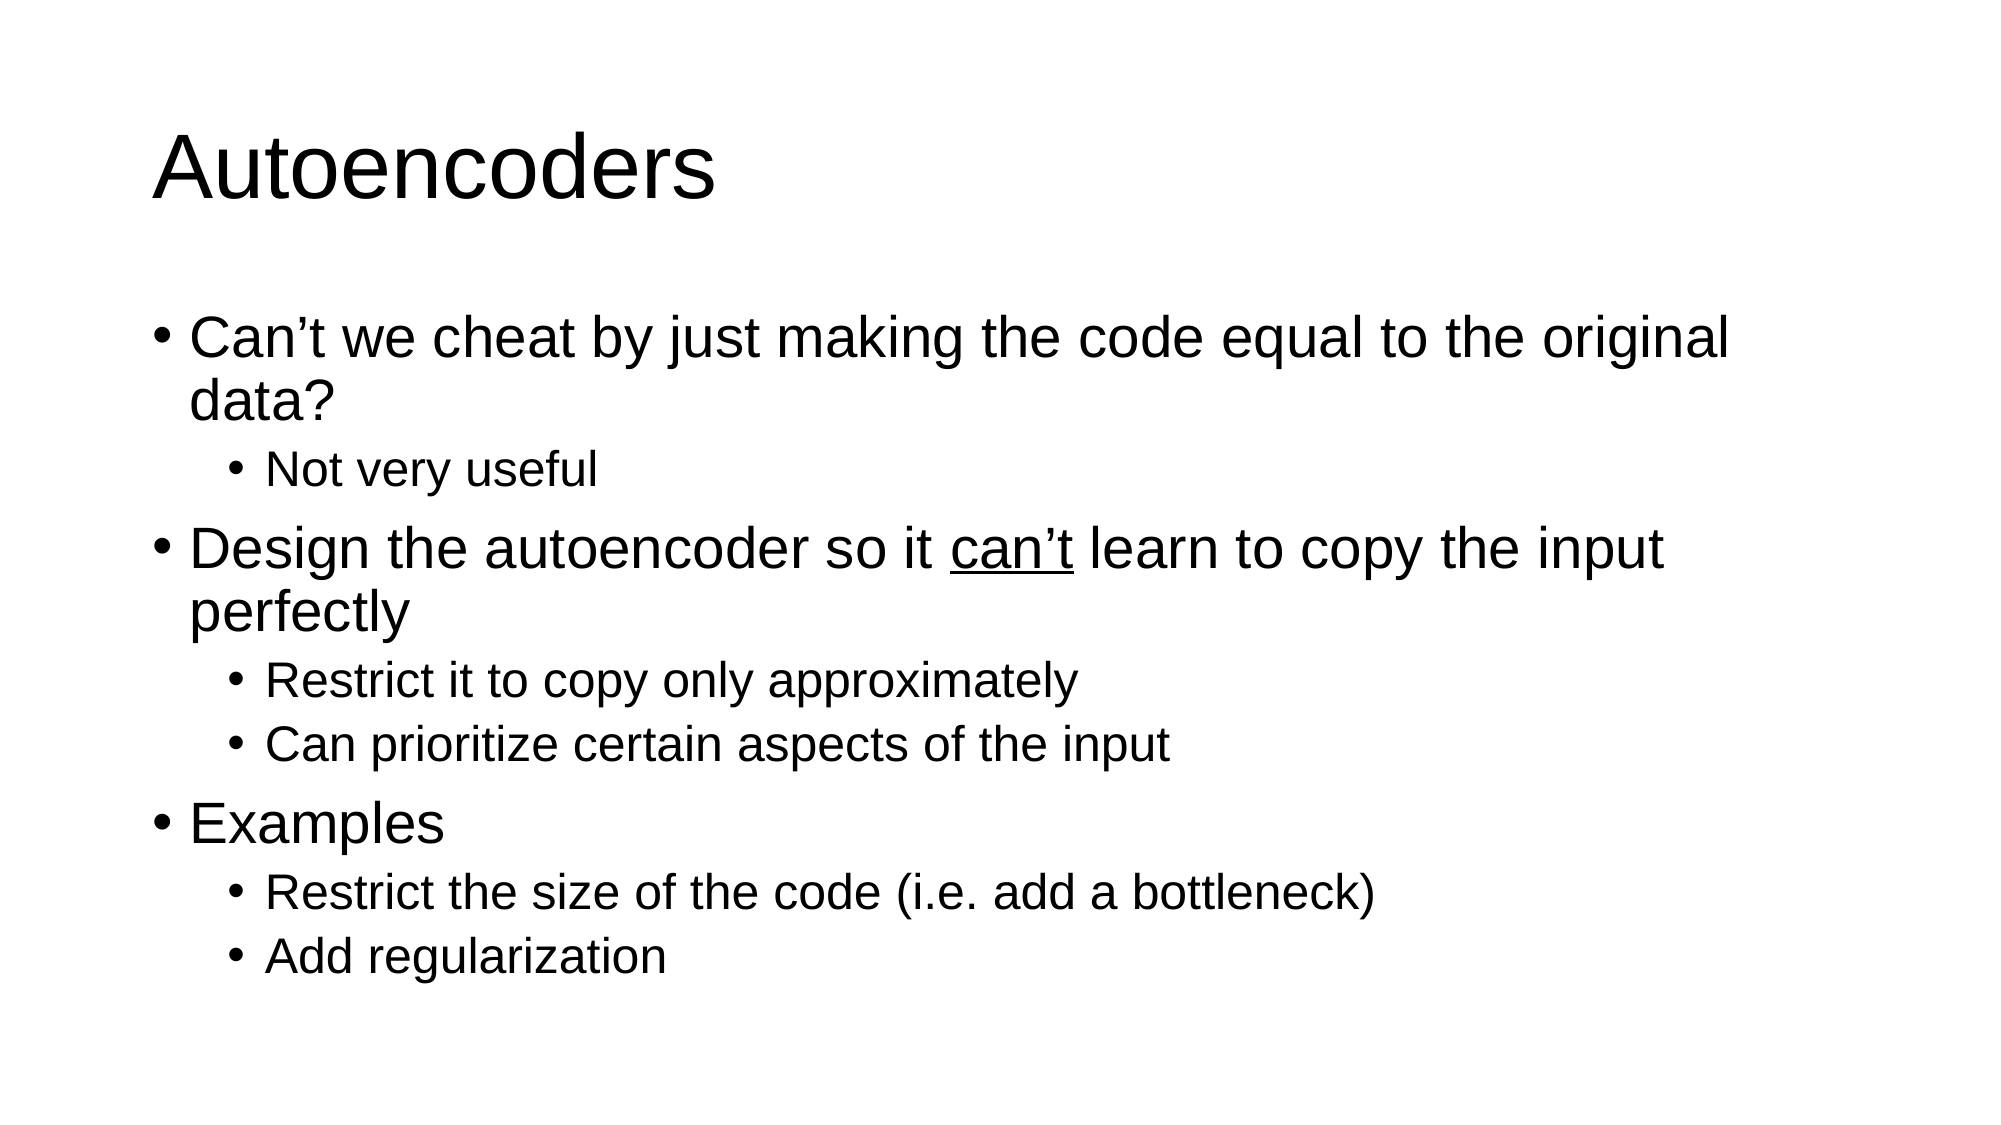

# Autoencoders
Can’t we cheat by just making the code equal to the original data?
Not very useful
Design the autoencoder so it can’t learn to copy the input perfectly
Restrict it to copy only approximately
Can prioritize certain aspects of the input
Examples
Restrict the size of the code (i.e. add a bottleneck)
Add regularization